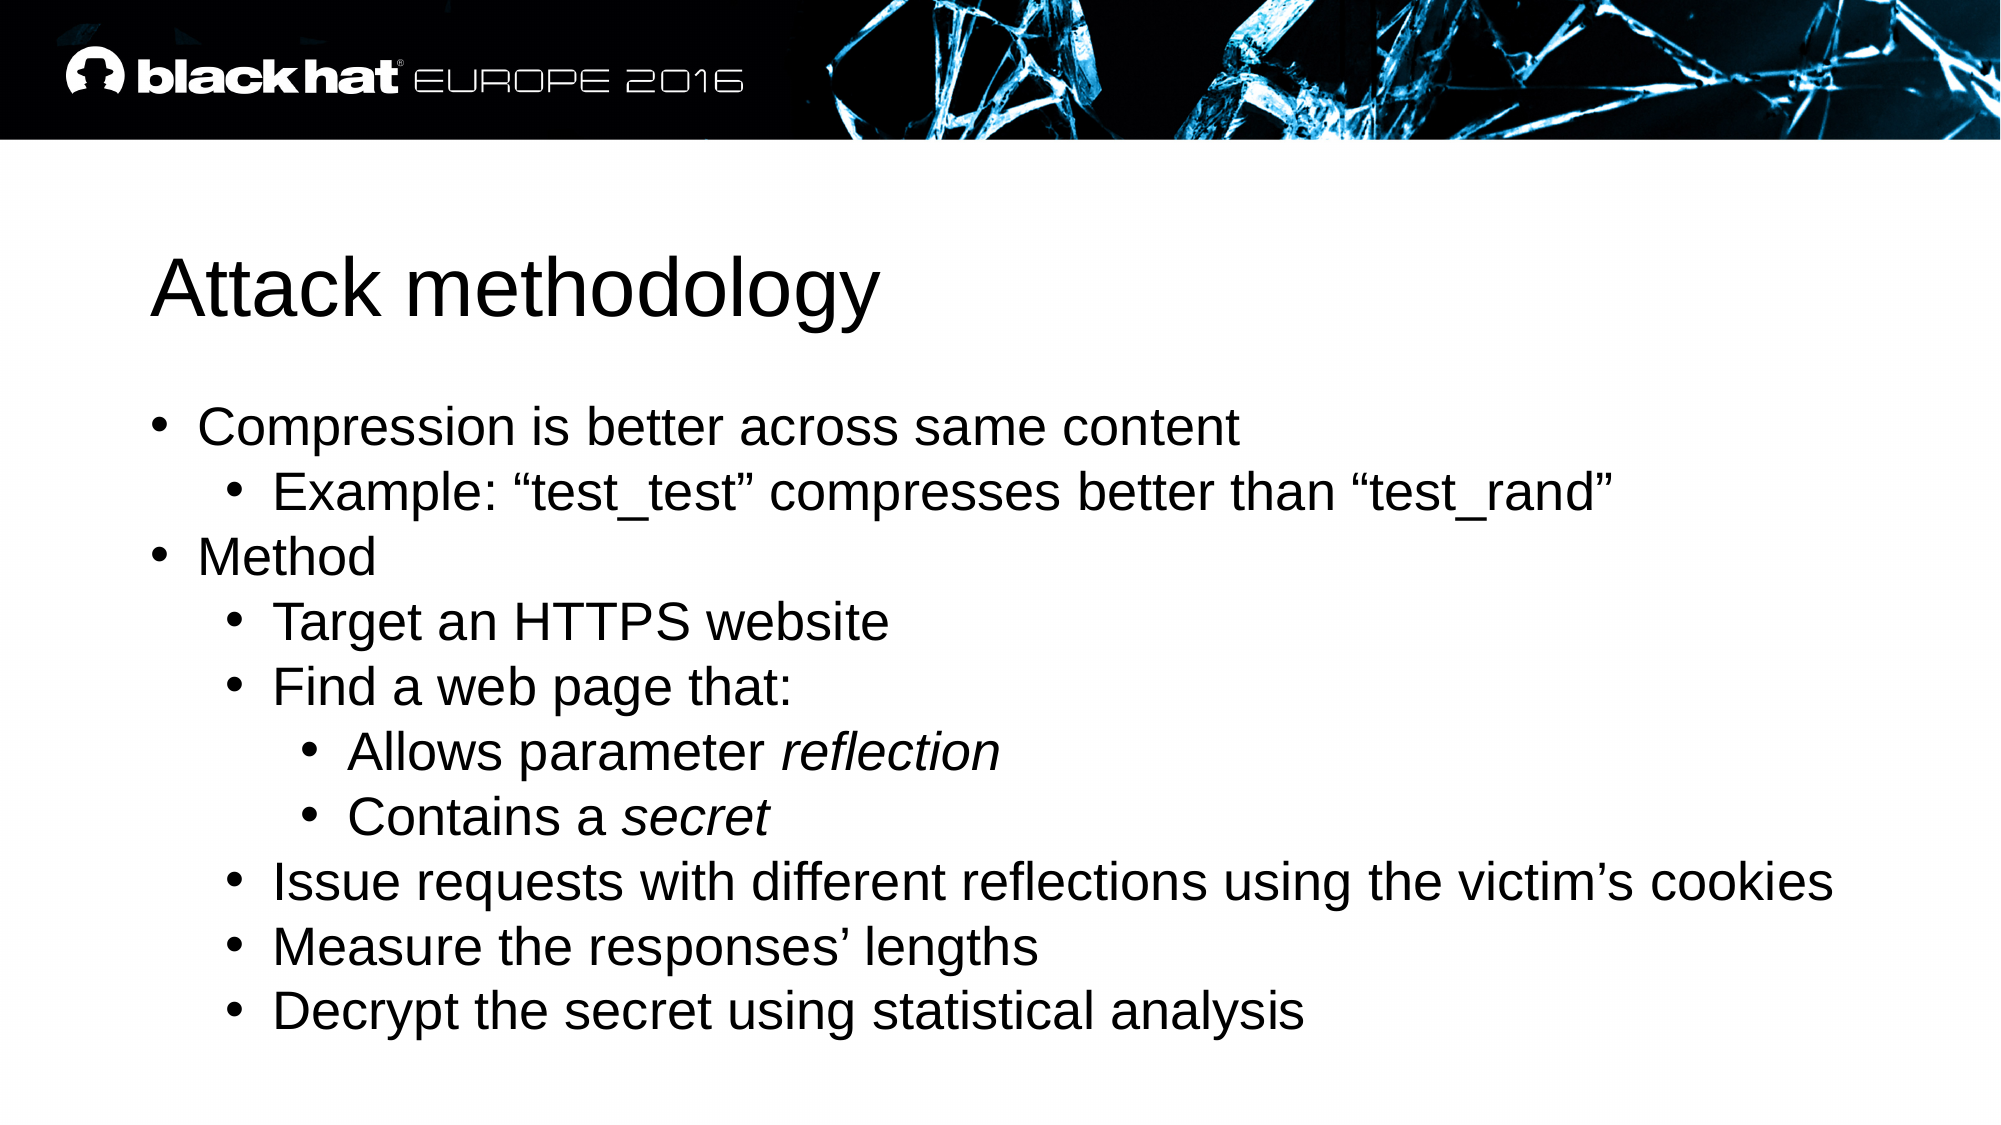

Attack methodology
Compression is better across same content
Example: “test_test” compresses better than “test_rand”
Method
Target an HTTPS website
Find a web page that:
Allows parameter reflection
Contains a secret
Issue requests with different reflections using the victim’s cookies
Measure the responses’ lengths
Decrypt the secret using statistical analysis